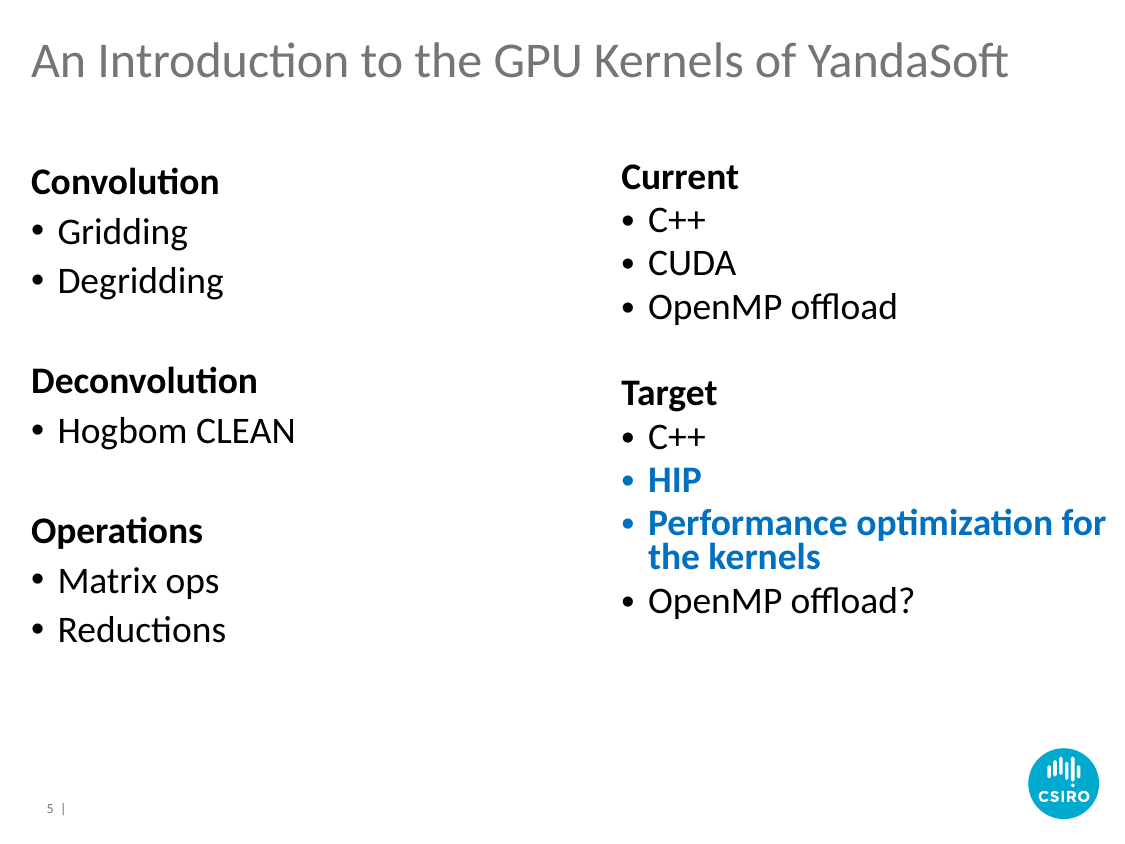

# An Introduction to the GPU Kernels of YandaSoft
Current
C++
CUDA
OpenMP offload

Target
C++
HIP
Performance optimization for the kernels
OpenMP offload?

Convolution
Gridding
Degridding

Deconvolution
Hogbom CLEAN

Operations
Matrix ops
Reductions

5  |